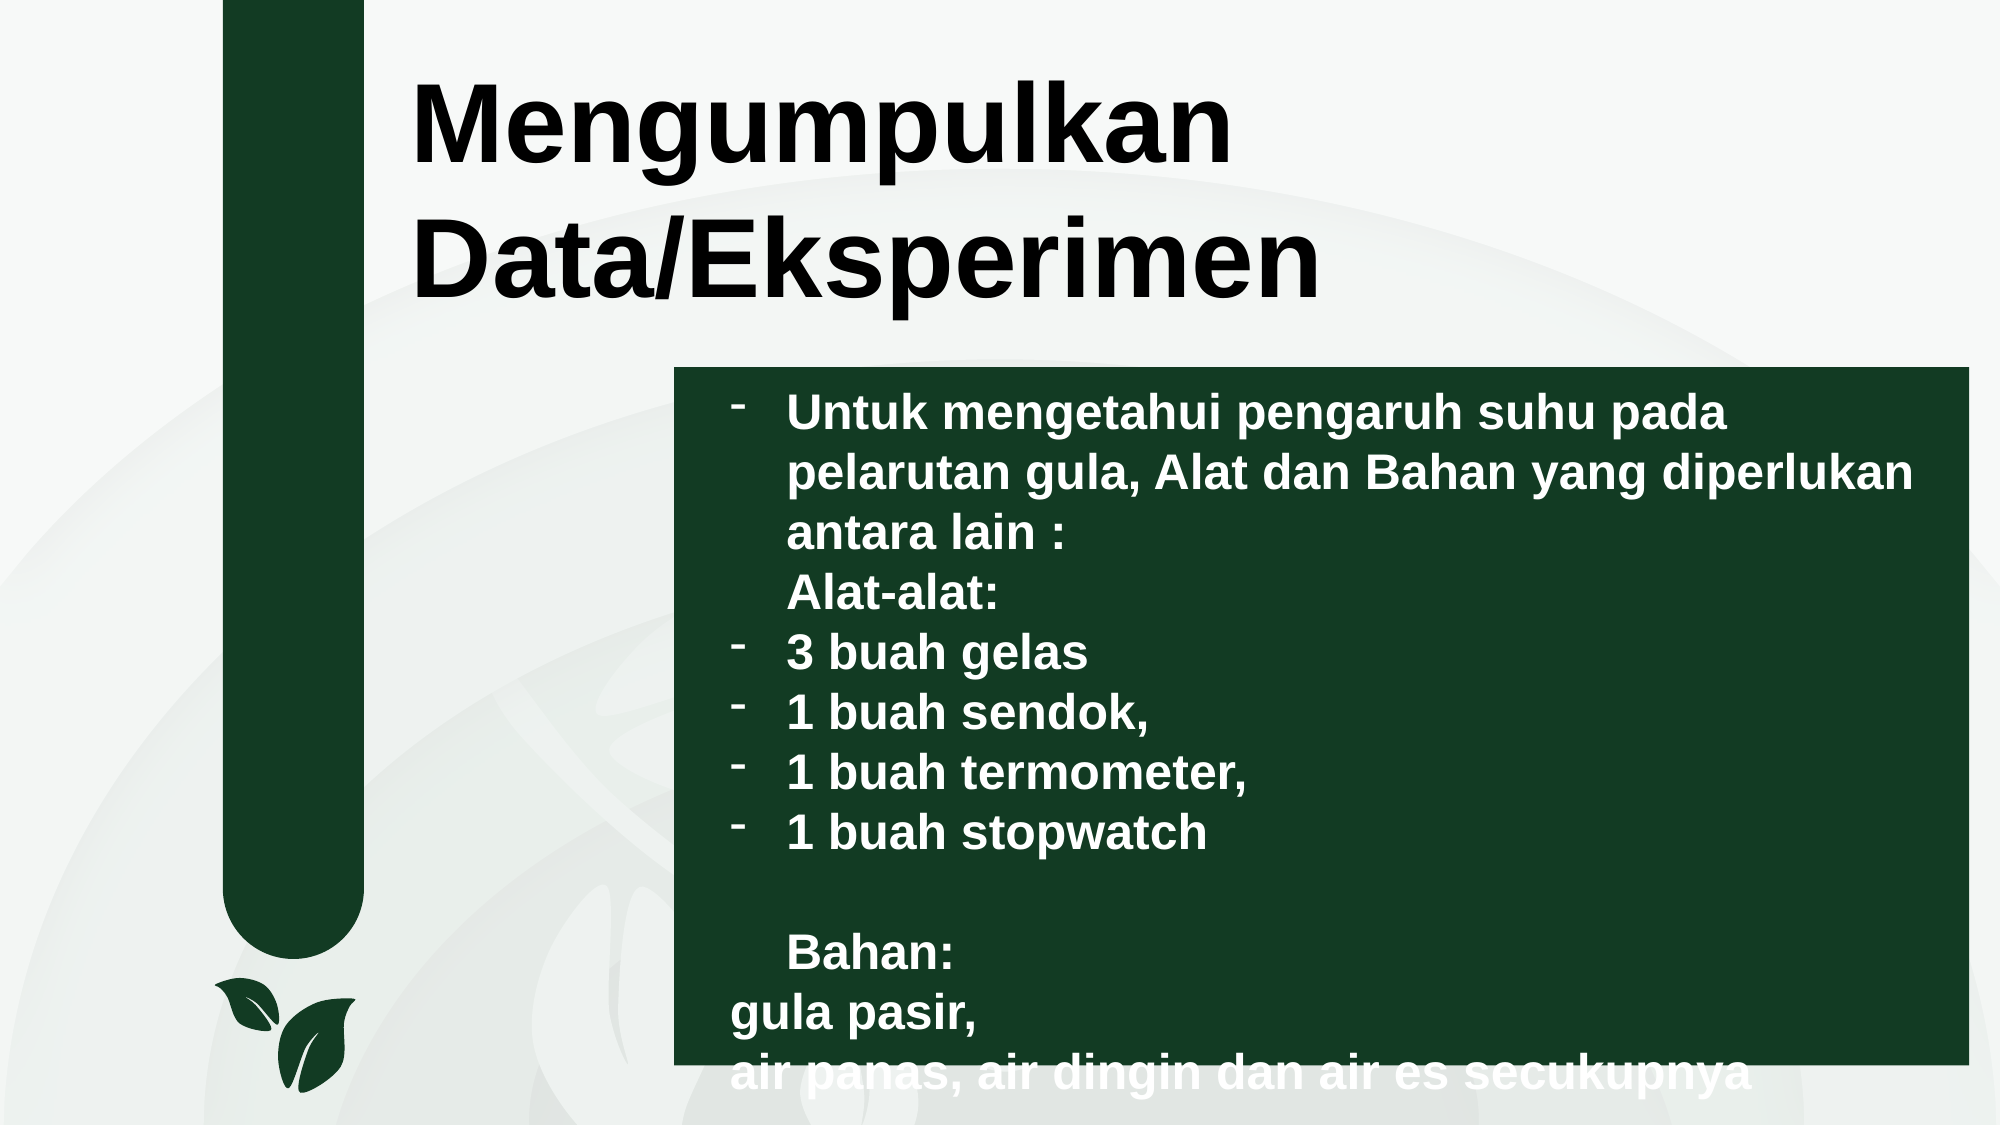

Mengumpulkan Data/Eksperimen

Untuk mengetahui pengaruh suhu pada pelarutan gula, Alat dan Bahan yang diperlukan antara lain :
    Alat-alat:
3 buah gelas
1 buah sendok,
1 buah termometer,
1 buah stopwatch

    Bahan:
gula pasir,
air panas, air dingin dan air es secukupnya